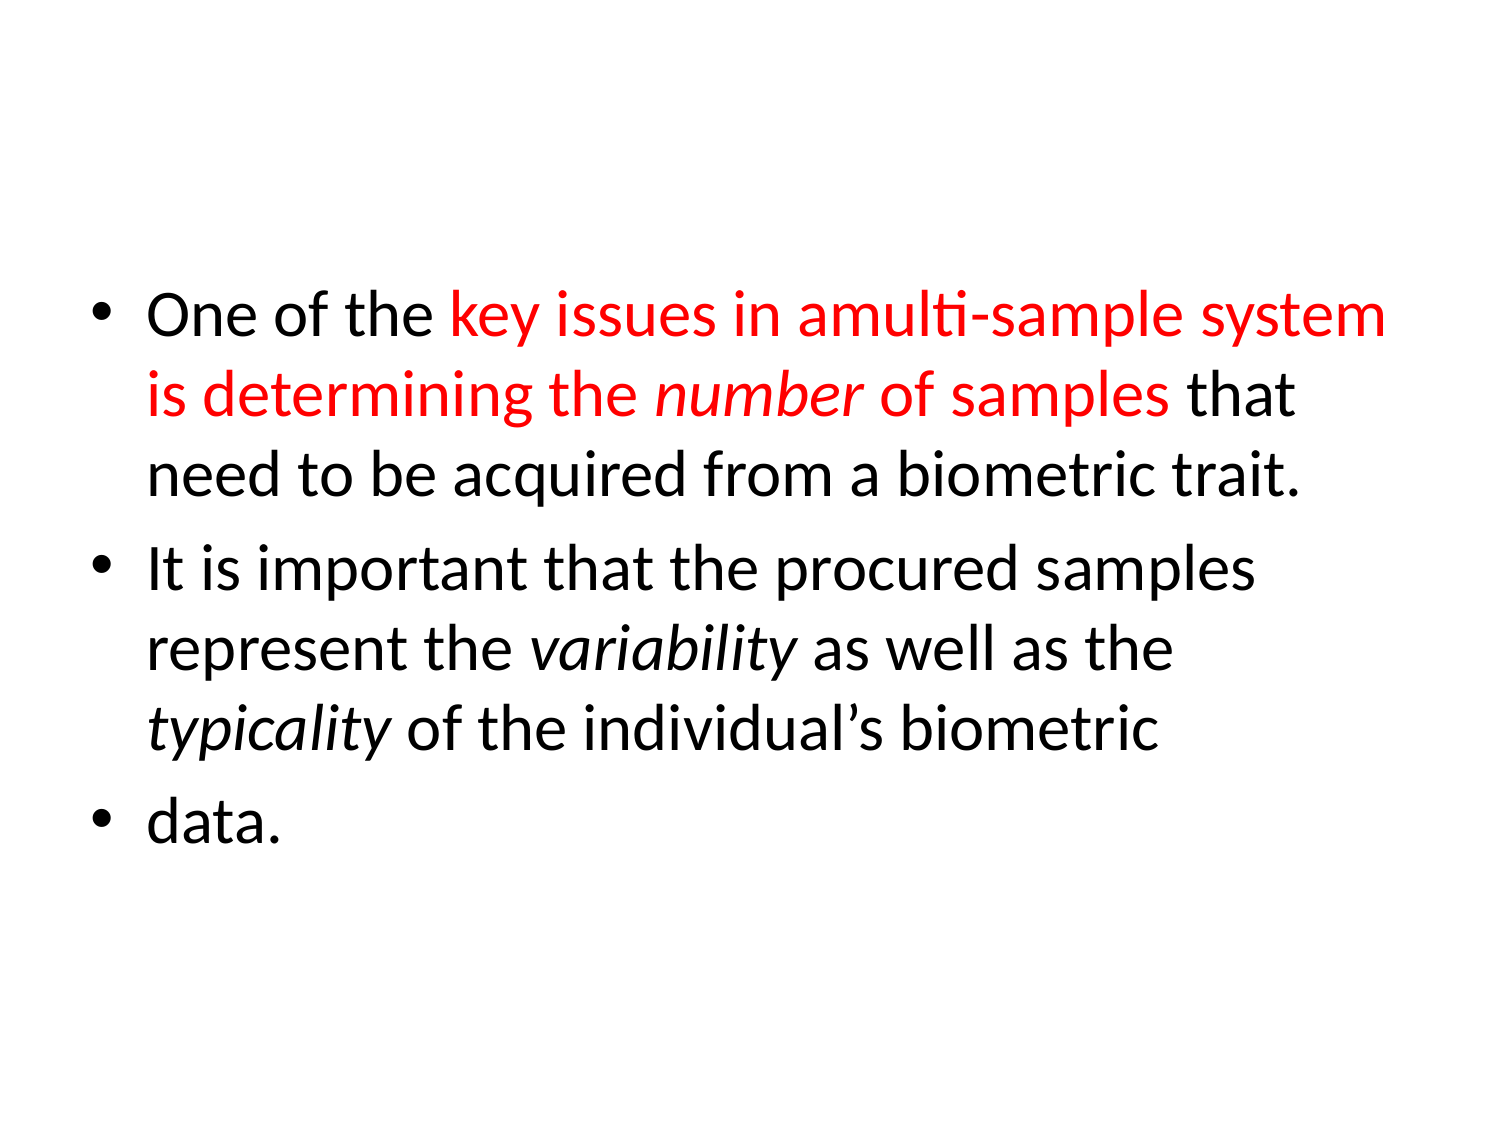

#
One of the key issues in amulti-sample system is determining the number of samples that need to be acquired from a biometric trait.
It is important that the procured samples represent the variability as well as the typicality of the individual’s biometric
data.